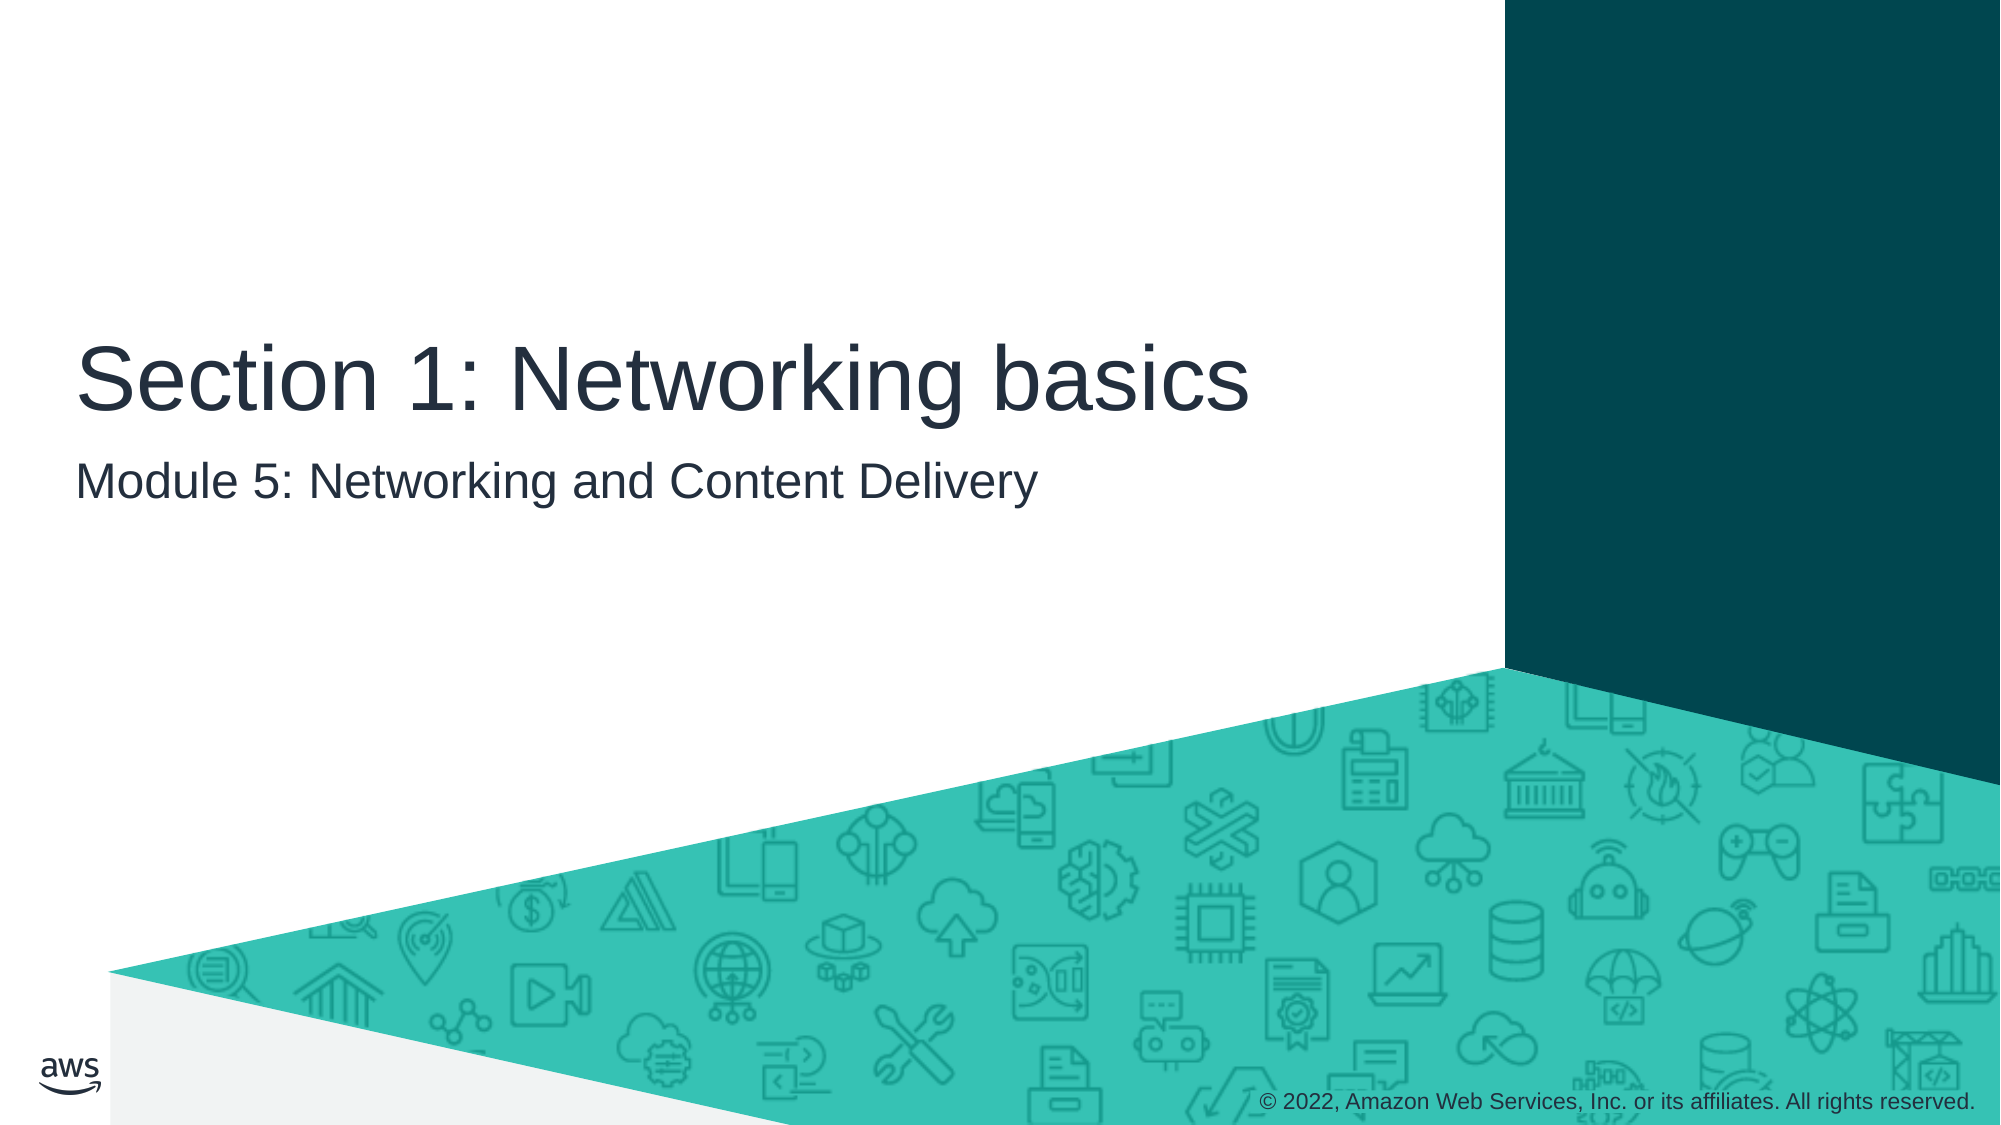

# Section 1: Networking basics
Module 5: Networking and Content Delivery